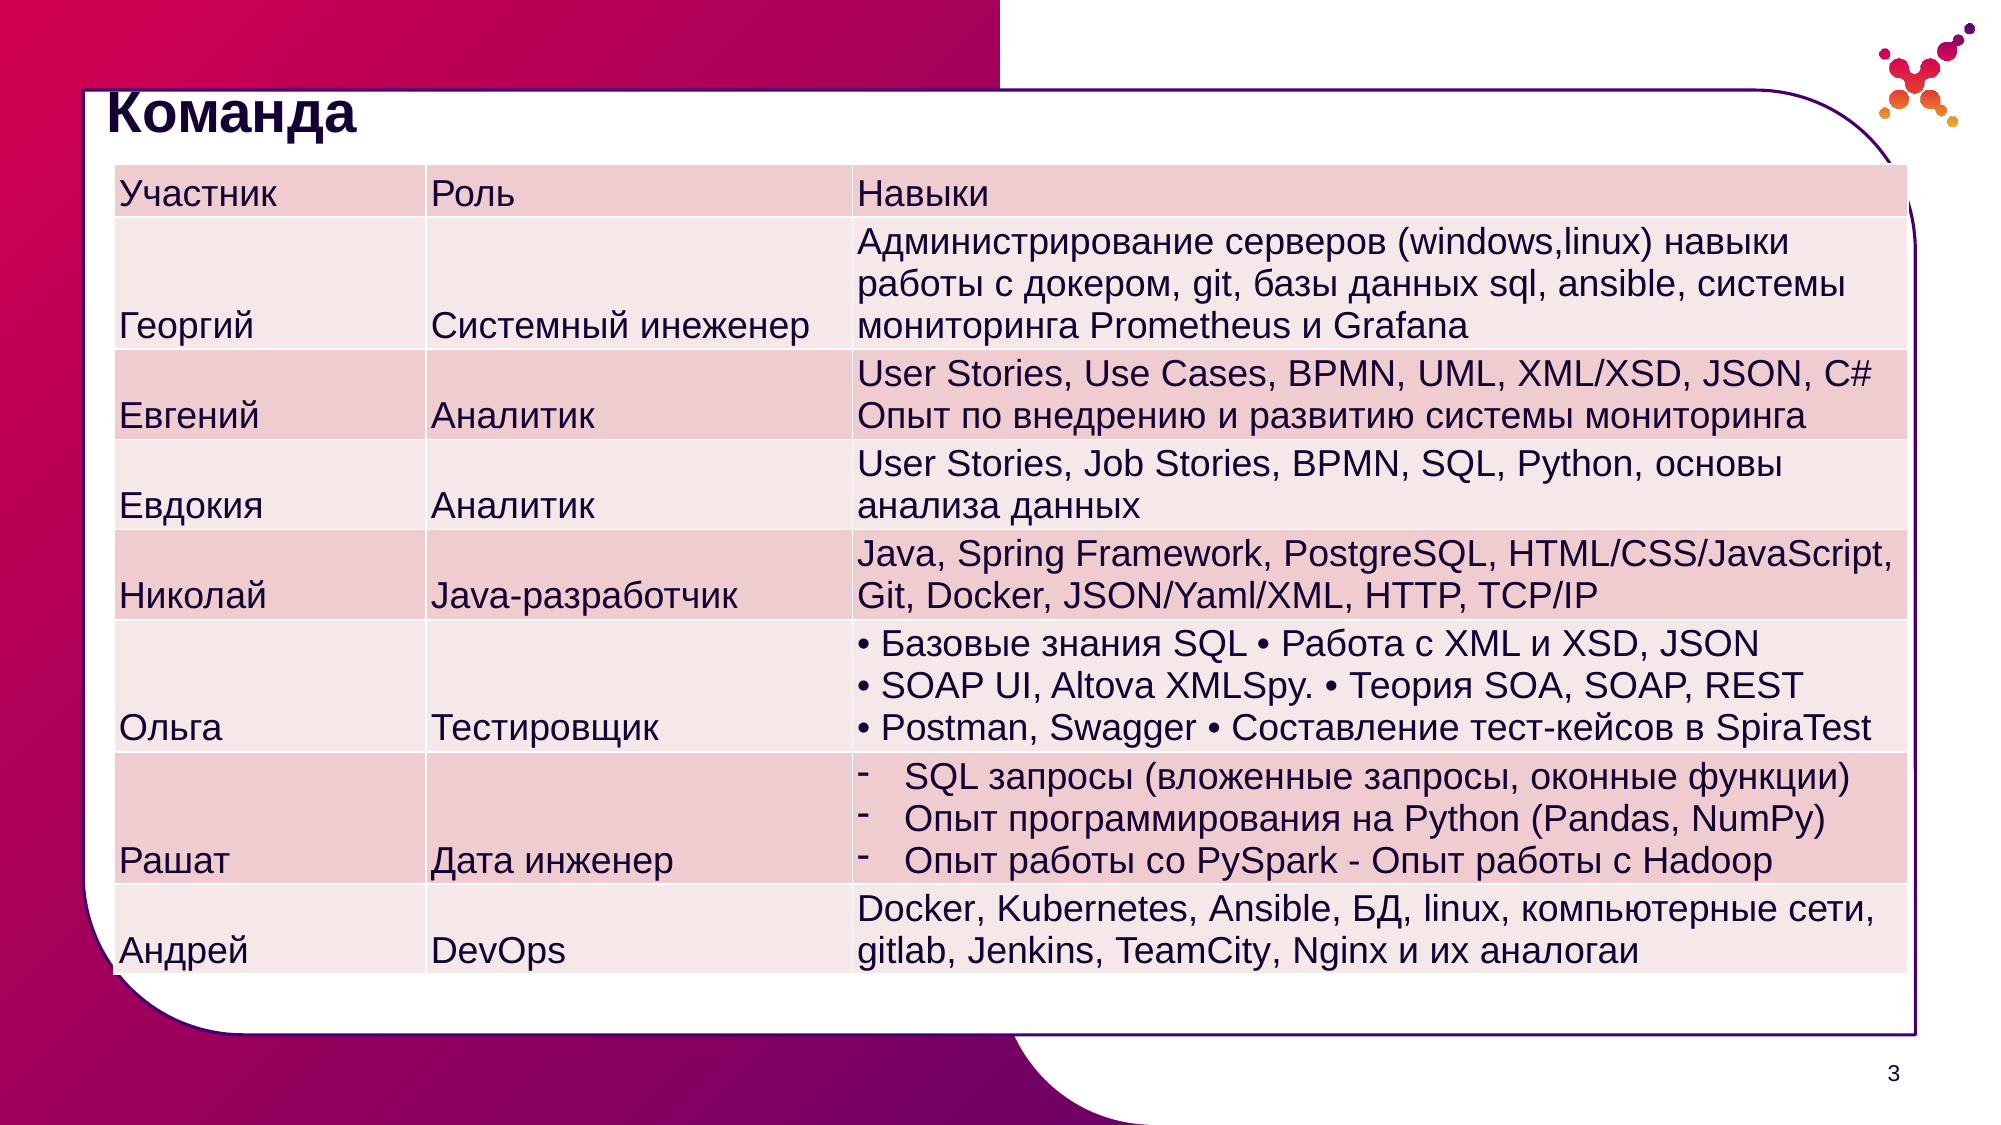

# Команда
| Участник | Роль | Навыки |
| --- | --- | --- |
| Георгий | Системный инеженер | Администрирование серверов (windows,linux) навыки работы с докером, git, базы данных sql, ansible, системы мониторинга Prometheus и Grafana |
| Евгений | Аналитик | User Stories, Use Cases, BPMN, UML, XML/XSD, JSON, C# Опыт по внедрению и развитию системы мониторинга |
| Евдокия | Аналитик | User Stories, Job Stories, BPMN, SQL, Python, основы анализа данных |
| Николай | Java-разработчик | Java, Spring Framework, PostgreSQL, HTML/CSS/JavaScript, Git, Docker, JSON/Yaml/XML, HTTP, TCP/IP |
| Ольга | Тестировщик | • Базовые знания SQL • Работа с XML и XSD, JSON • SOAP UI, Altova XMLSpy. • Теория SOA, SOAP, REST • Postman, Swagger • Составление тест-кейсов в SpiraTest |
| Рашат | Дата инженер | SQL запросы (вложенные запросы, оконные функции) Опыт программирования на Python (Pandas, NumPy) Опыт работы со PySpark - Опыт работы с Hadoop |
| Андрей | DevOps | Docker, Kubernetes, Ansible, БД, linux, компьютерные сети, gitlab, Jenkins, TeamCity, Nginx и их аналогаи |
3